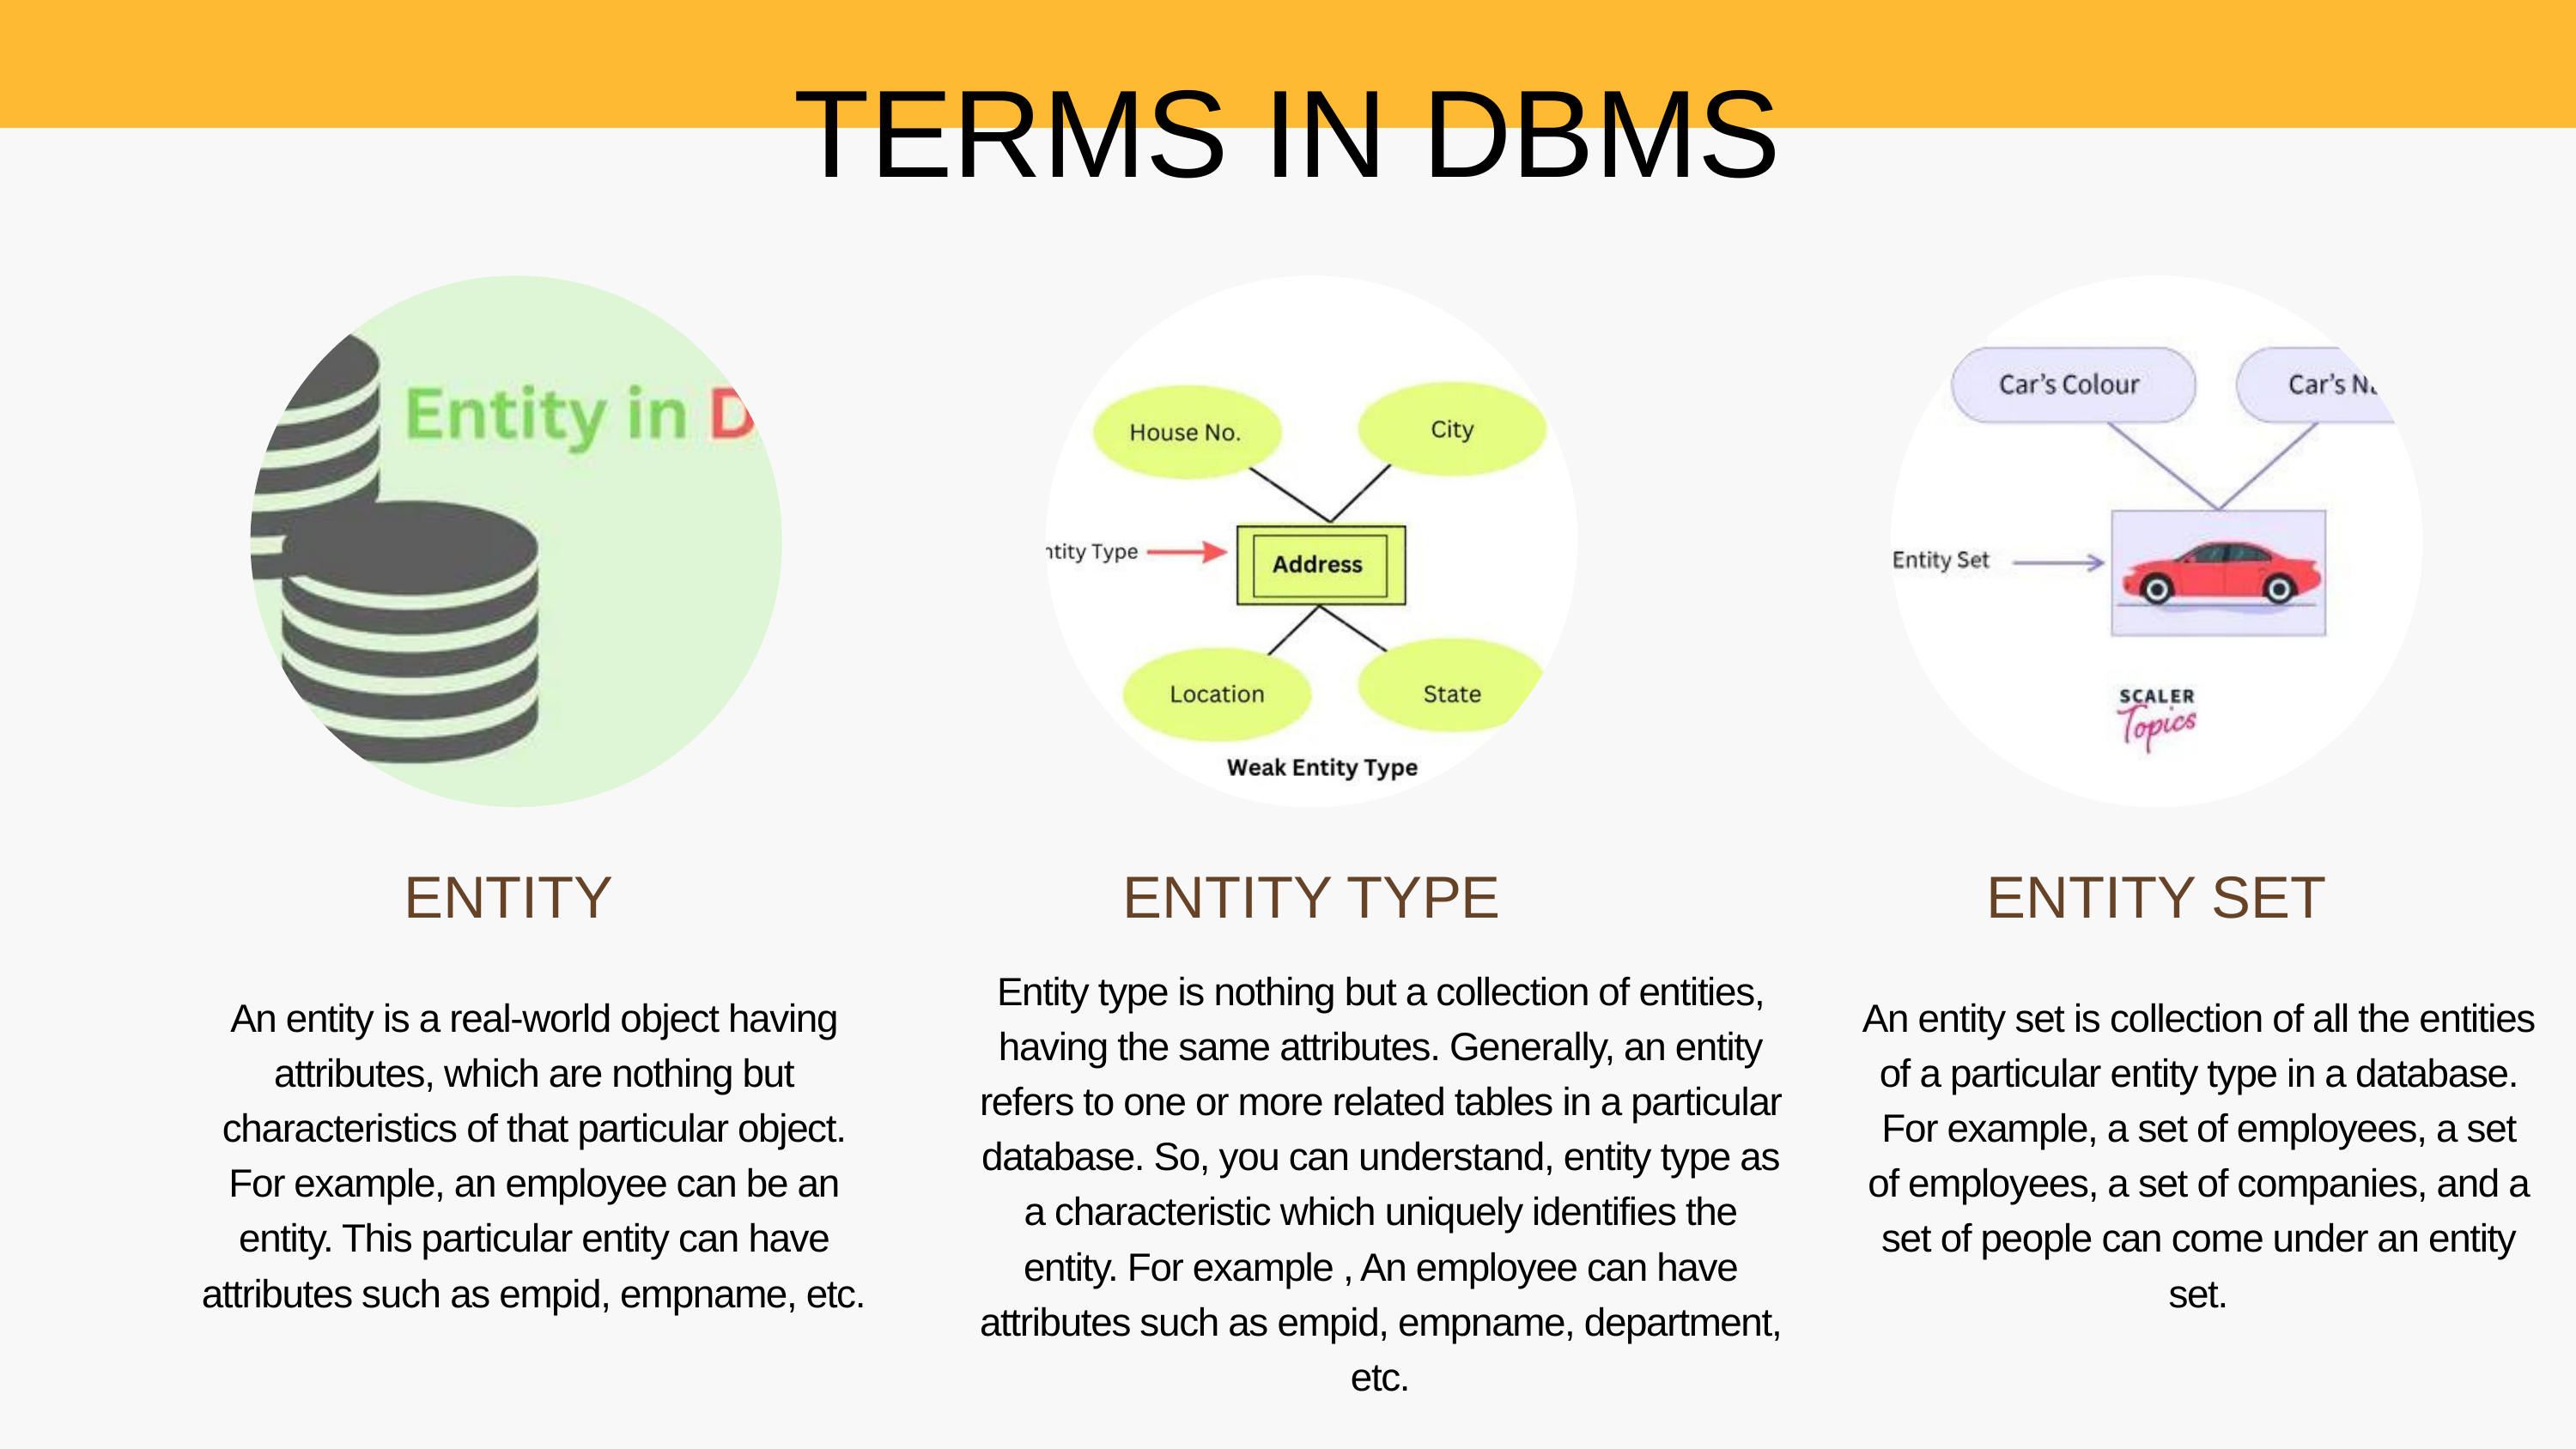

TERMS IN DBMS

ENTITY
ENTITY TYPE
ENTITY SET
Entity type is nothing but a collection of entities, having the same attributes. Generally, an entity refers to one or more related tables in a particular database. So, you can understand, entity type as a characteristic which uniquely identifies the entity. For example , An employee can have attributes such as empid, empname, department, etc.
An entity is a real-world object having attributes, which are nothing but characteristics of that particular object. For example, an employee can be an entity. This particular entity can have attributes such as empid, empname, etc.
An entity set is collection of all the entities of a particular entity type in a database. For example, a set of employees, a set of employees, a set of companies, and a set of people can come under an entity set.